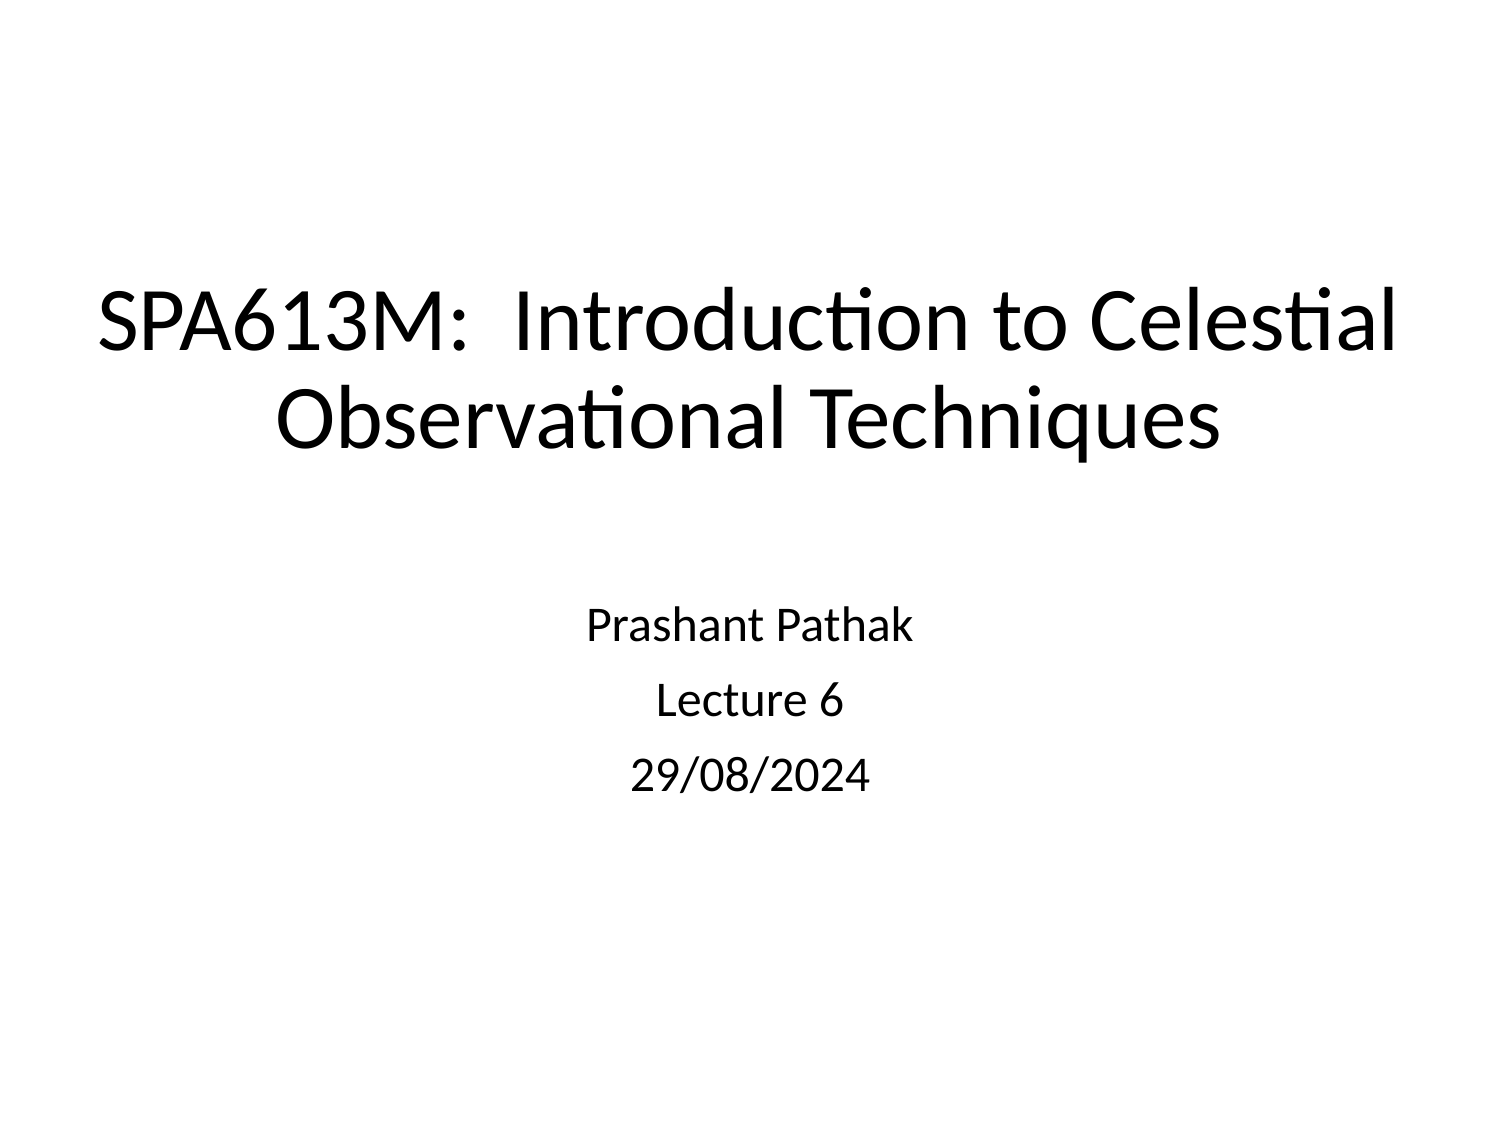

# SPA613M:  Introduction to Celestial Observational Techniques
Prashant Pathak
Lecture 6
29/08/2024